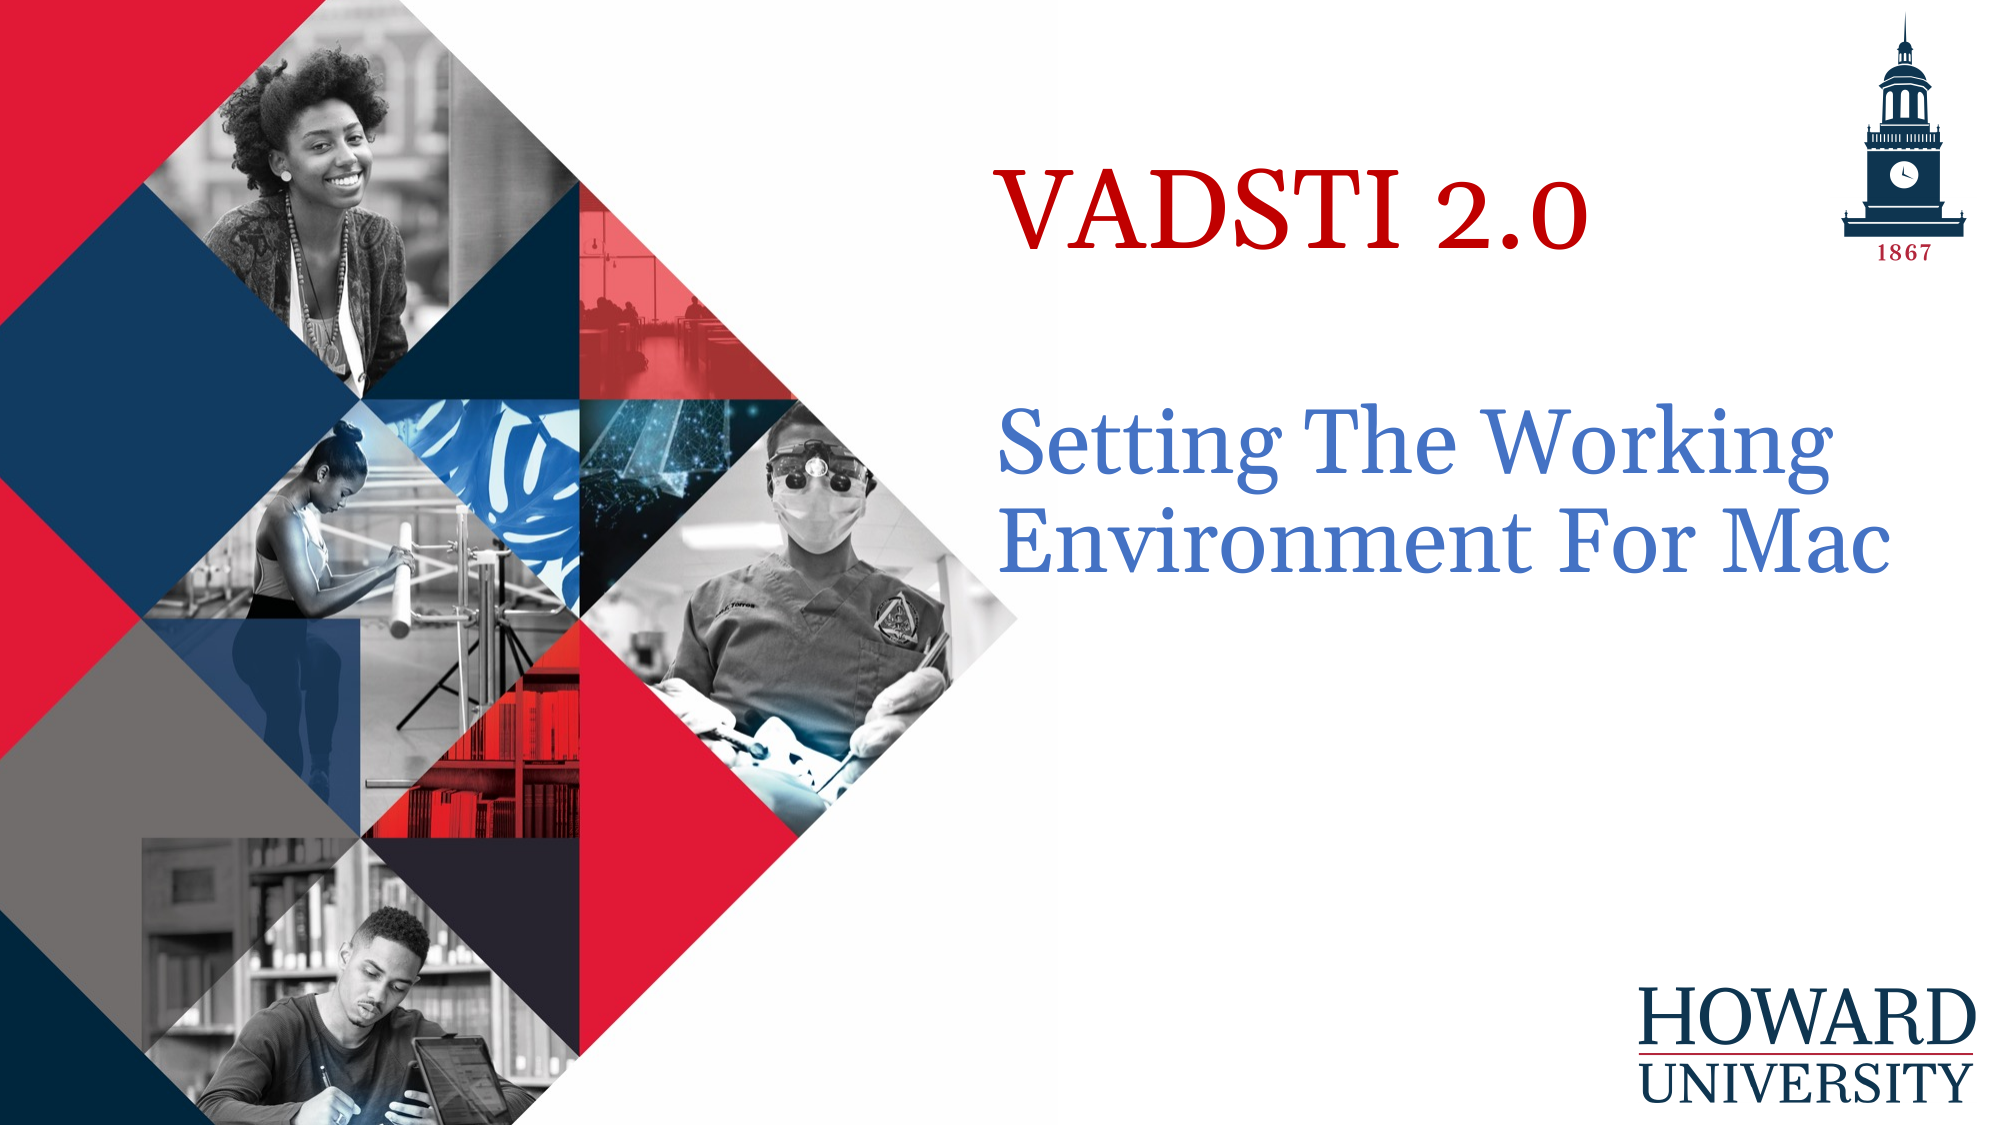

# VADSTI 2.0 Setting The Working Environment For Mac